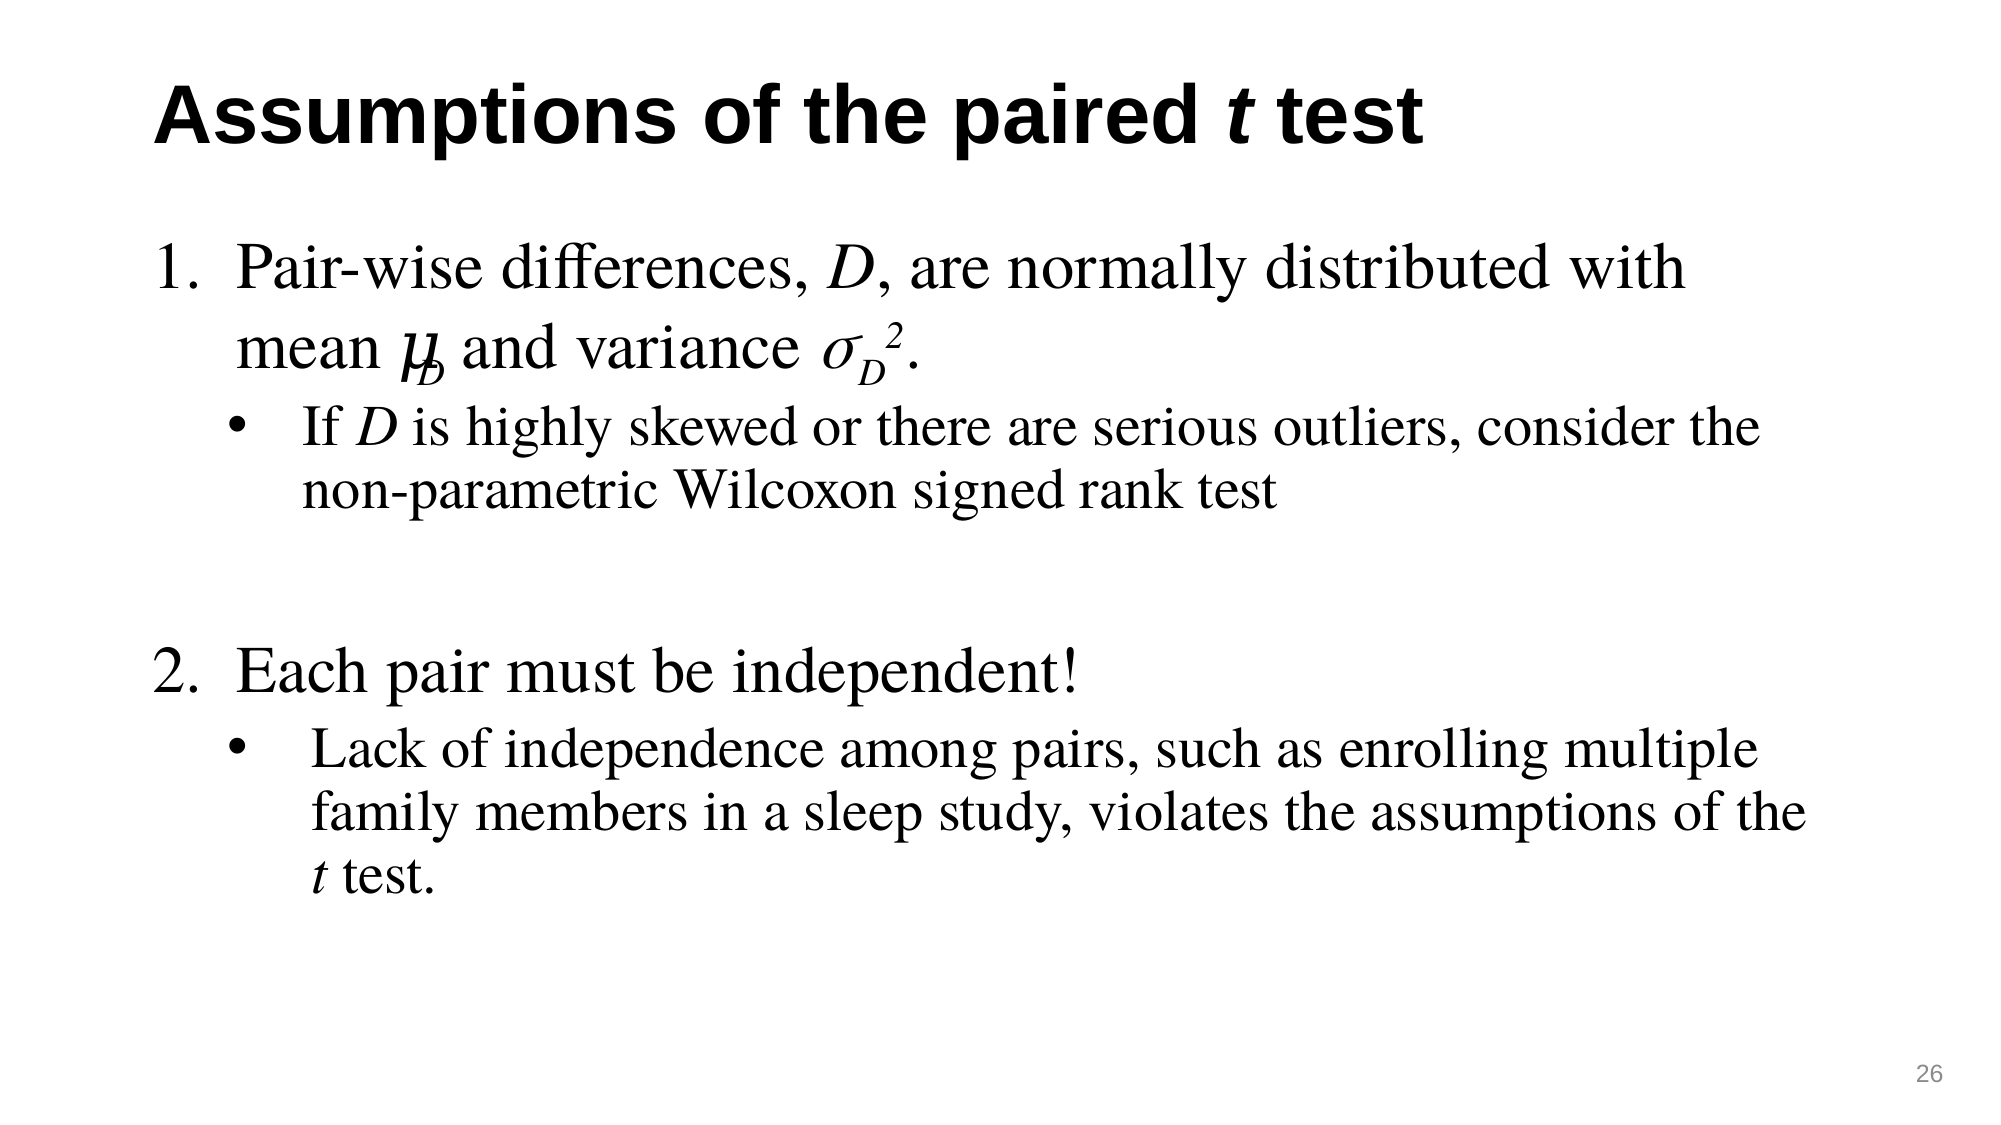

# Assumptions of the paired t test
Pair-wise differences, D, are normally distributed with mean 𝜇D and variance σD2.
If D is highly skewed or there are serious outliers, consider the non-parametric Wilcoxon signed rank test

Each pair must be independent!
Lack of independence among pairs, such as enrolling multiple family members in a sleep study, violates the assumptions of the t test.
26